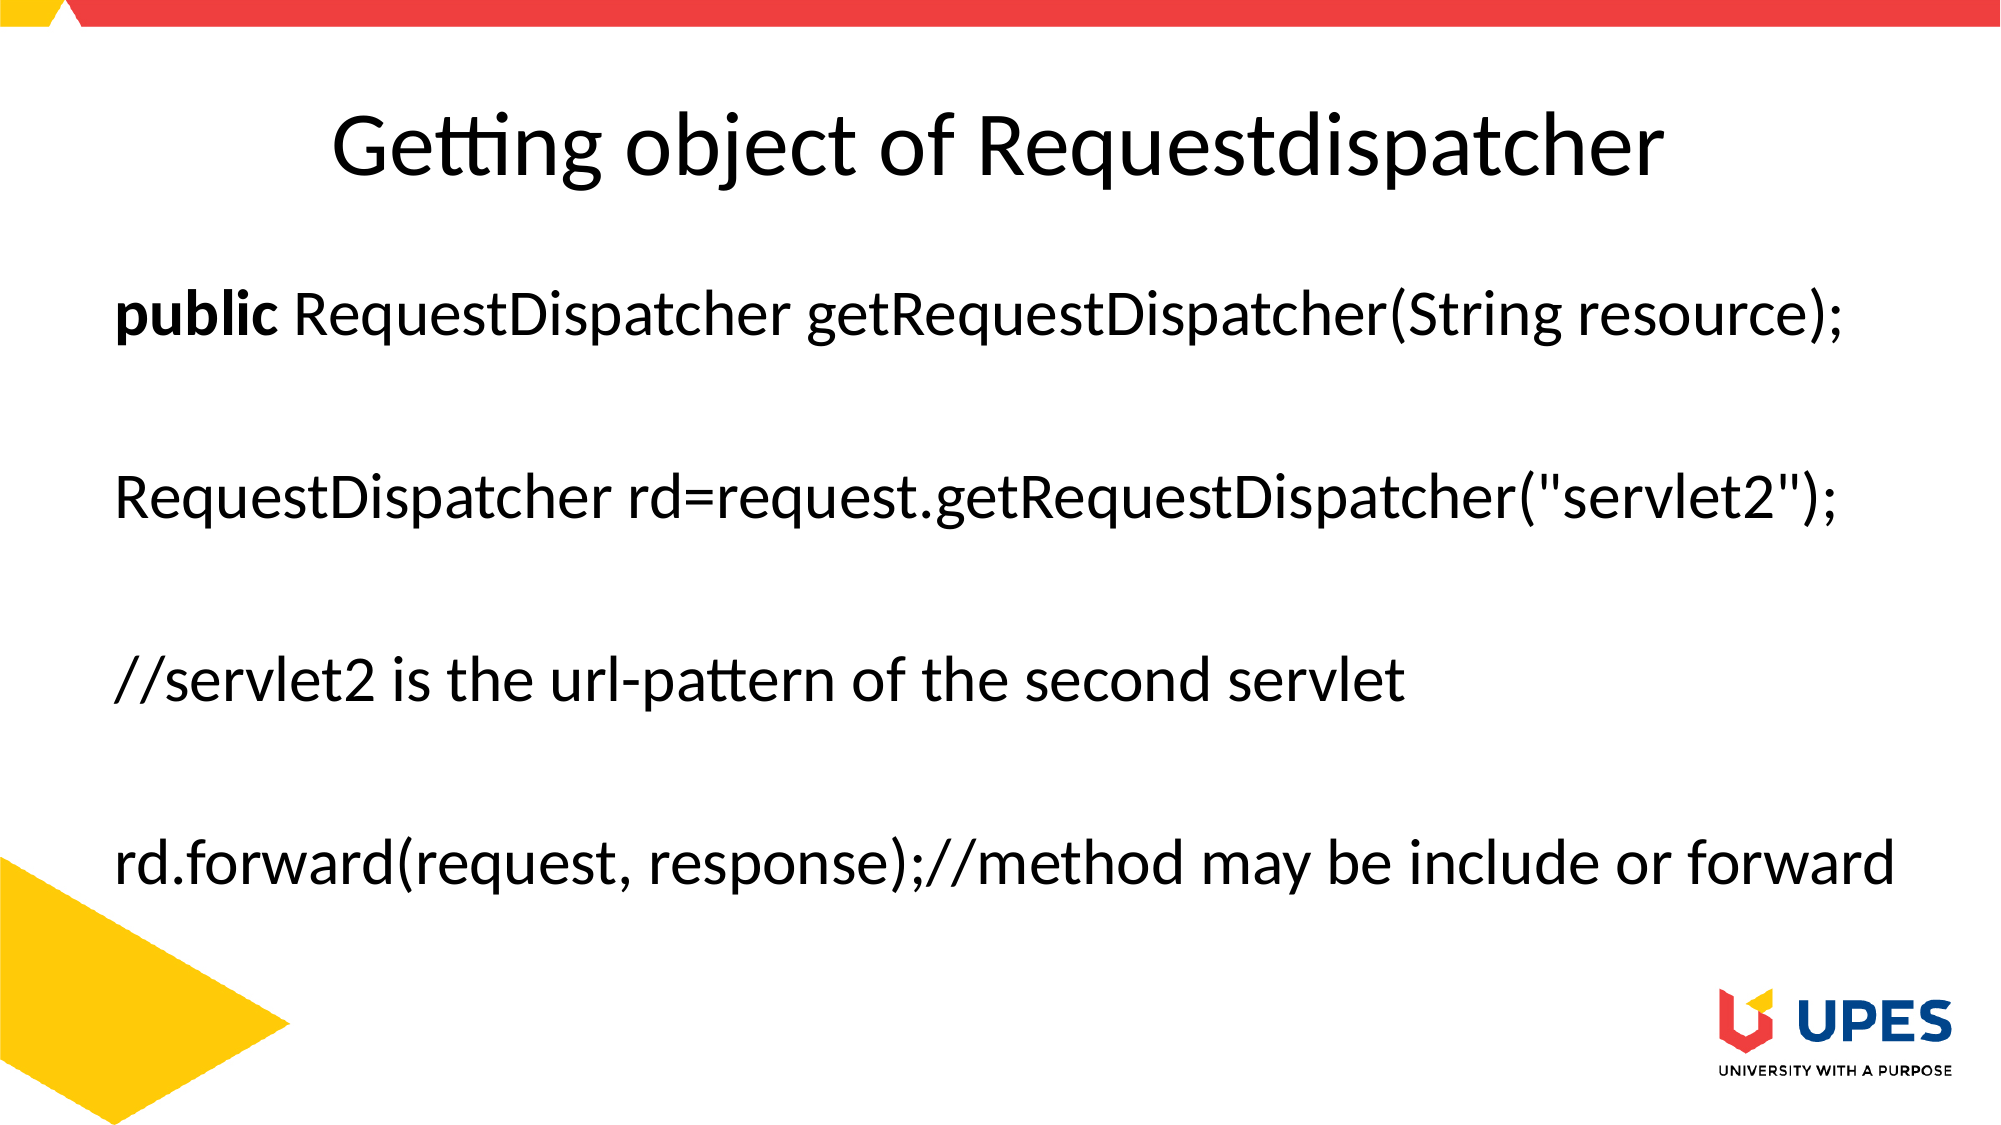

# Getting object of Requestdispatcher
public RequestDispatcher getRequestDispatcher(String resource);

RequestDispatcher rd=request.getRequestDispatcher("servlet2");

//servlet2 is the url-pattern of the second servlet

rd.forward(request, response);//method may be include or forward